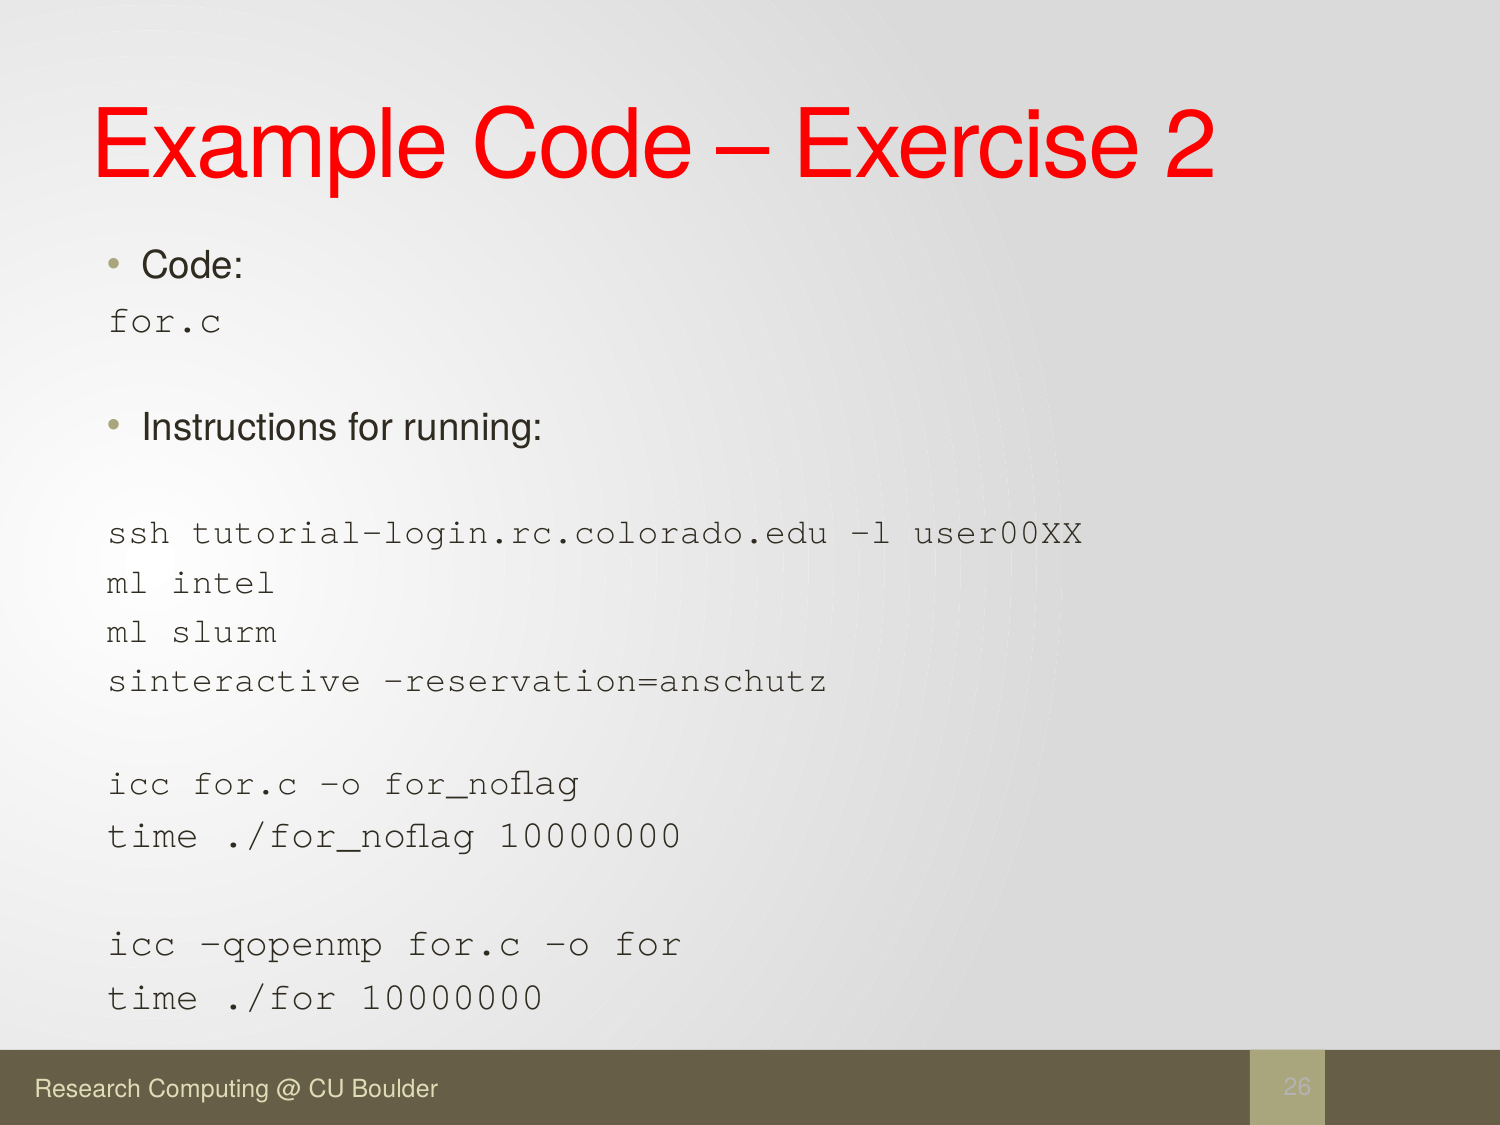

# Example Code – Exercise 2
Code:
	for.c

Instructions for running:

ssh tutorial-login.rc.colorado.edu –l user00XX
ml intel
ml slurm
sinteractive –reservation=anschutz

icc for.c -o for_noflag
time ./for_noflag 10000000

icc -qopenmp for.c -o for
time ./for 10000000

26